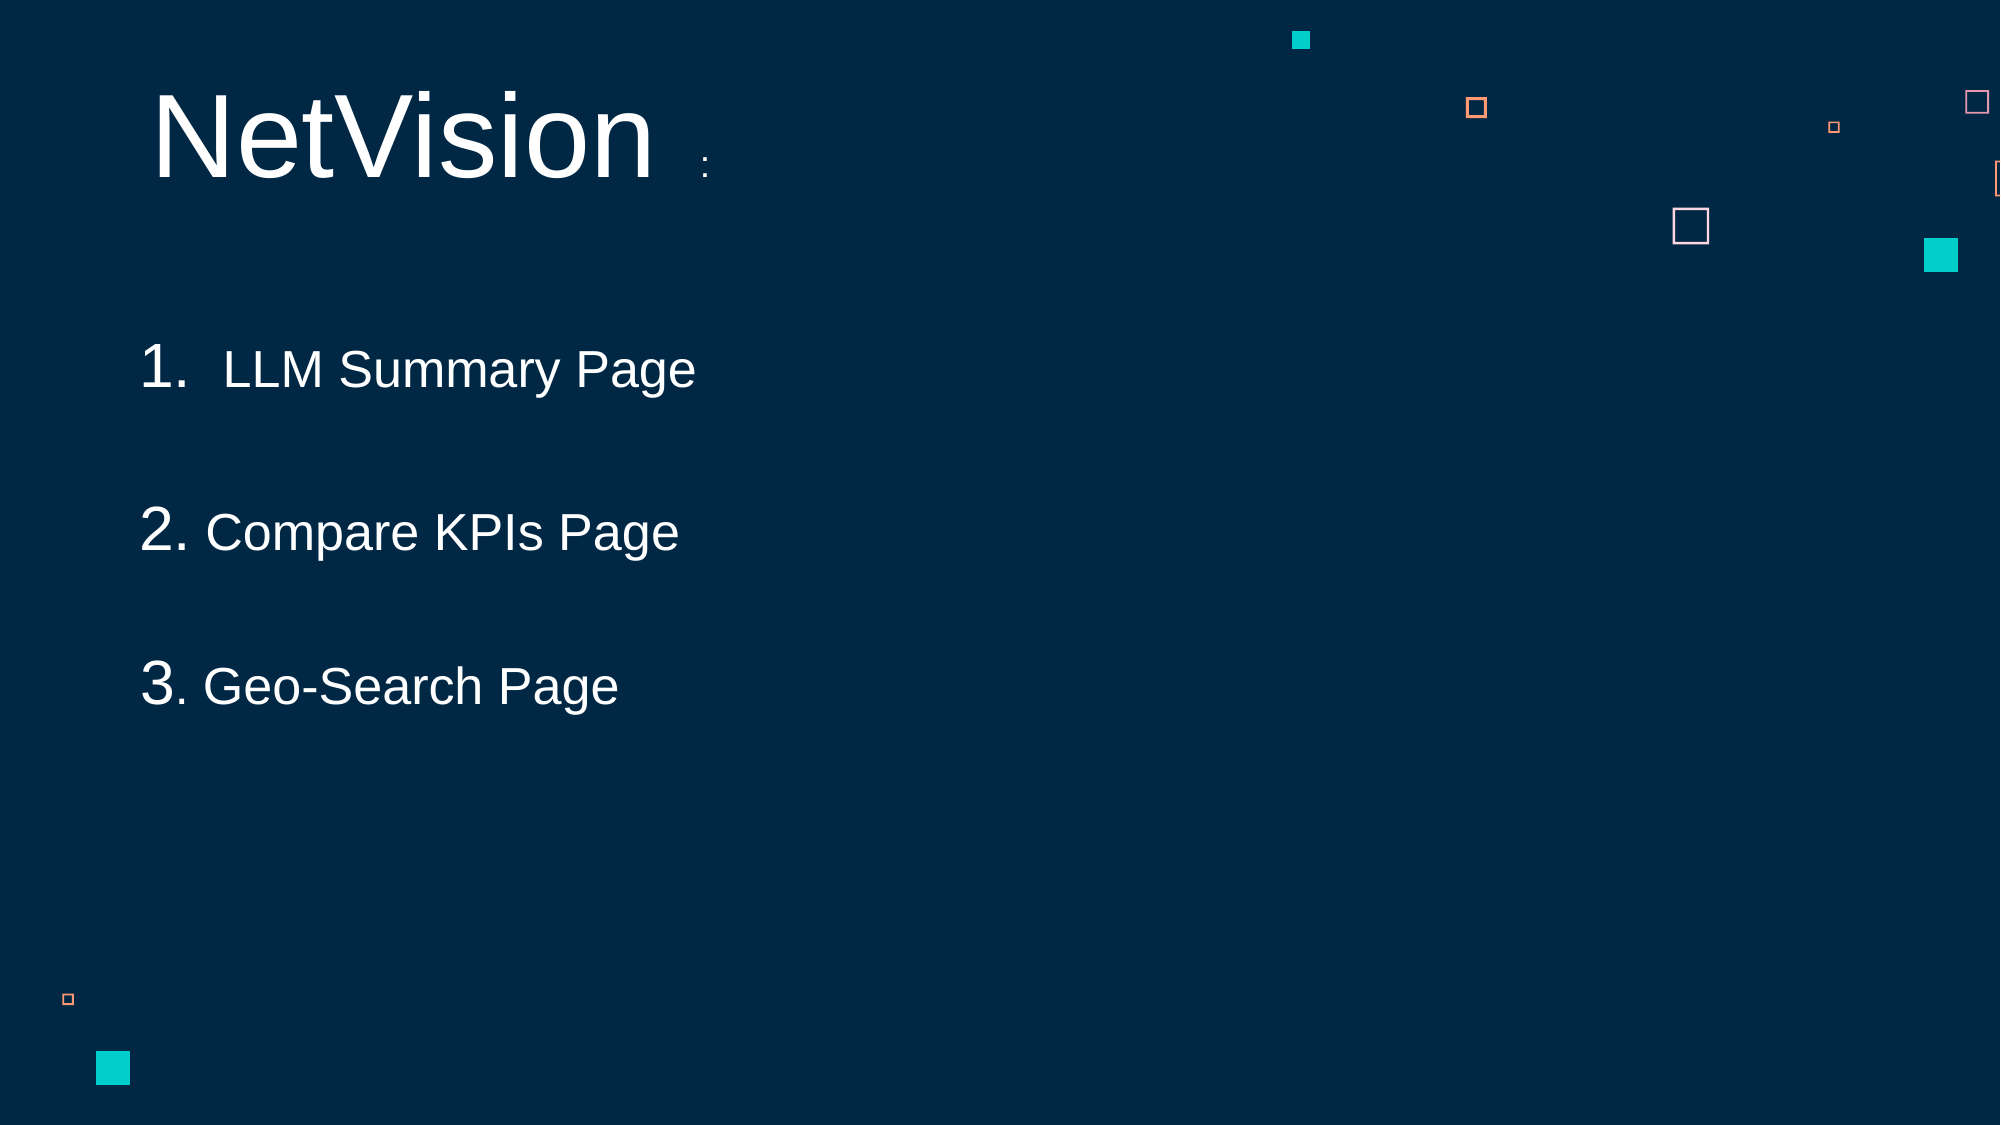

NetVision  :
# 1.  LLM Summary Page
2. Compare KPIs Page

3. Geo-Search Page